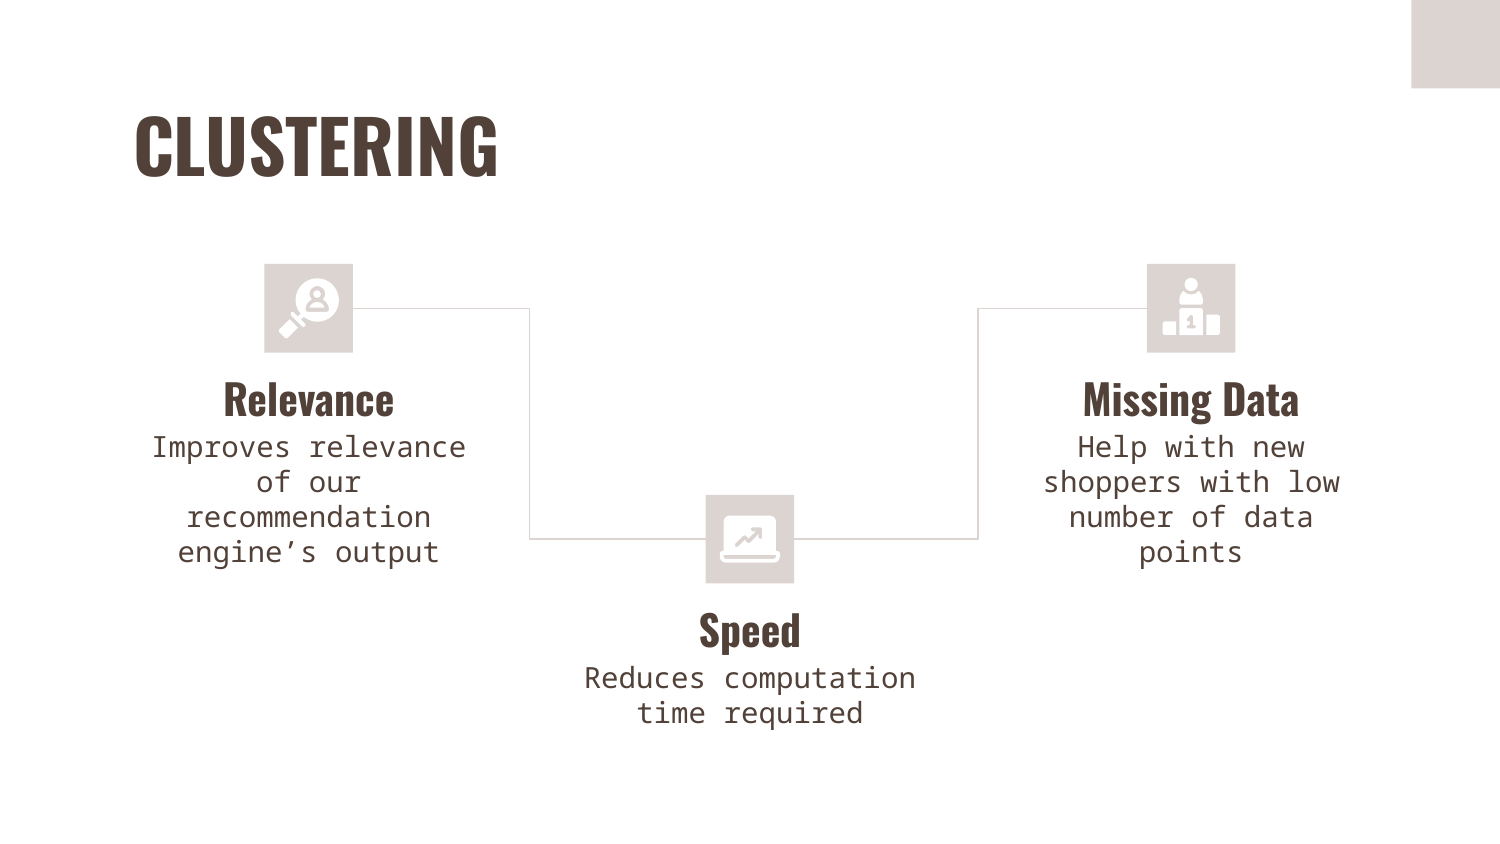

# CLUSTERING

Missing Data
Relevance
Improves relevance of our recommendation engine’s output
Help with new shoppers with low number of data points

Speed
Reduces computation time required